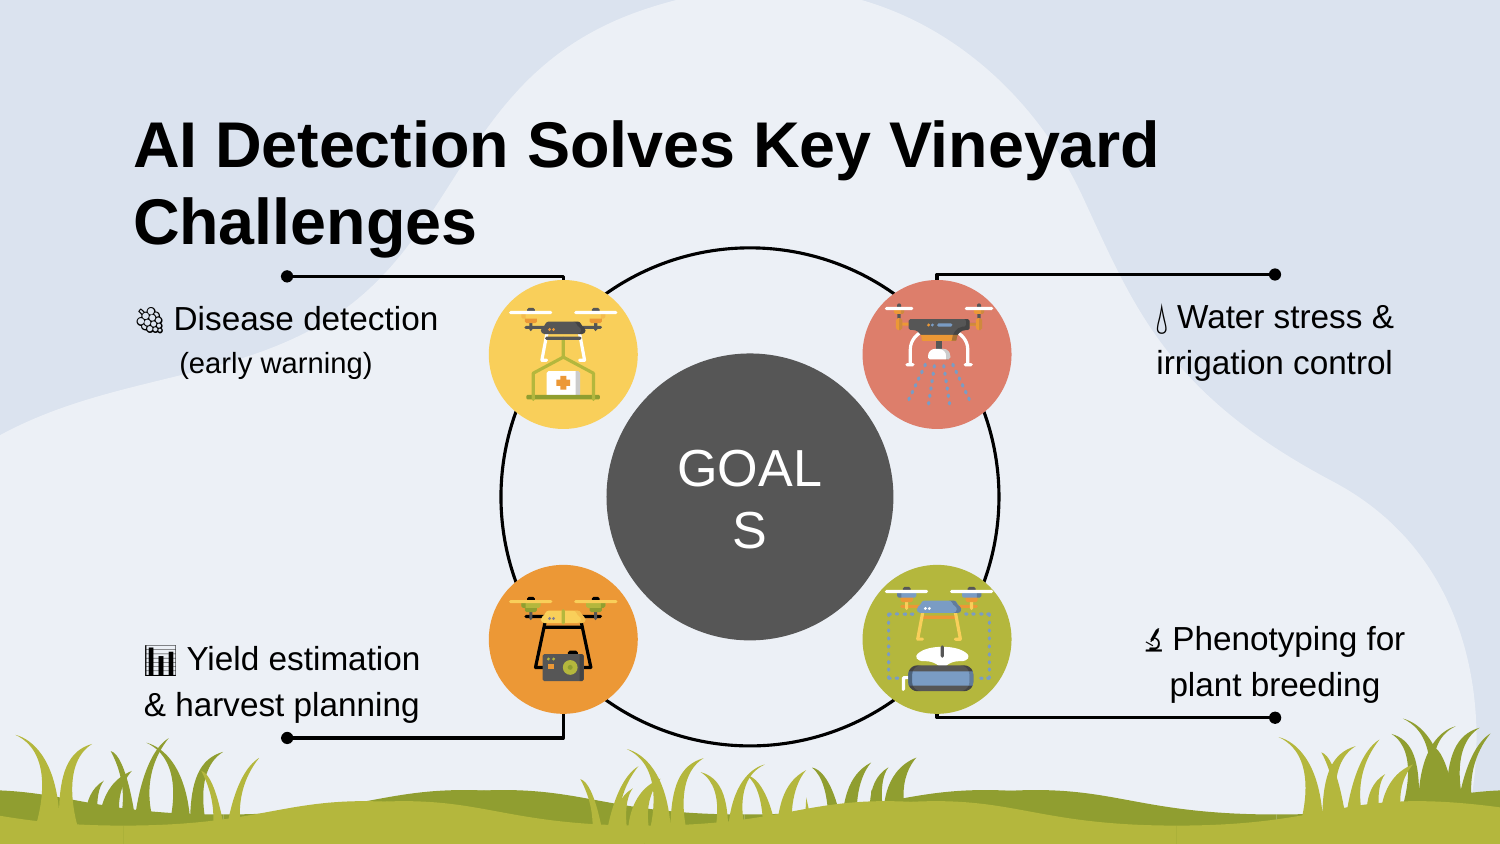

# AI Detection Solves Key Vineyard Challenges

💧 Water stress & irrigation control
🍇 Disease detection

(early warning)
GOALS

🔬 Phenotyping for plant breeding
📊 Yield estimation & harvest planning